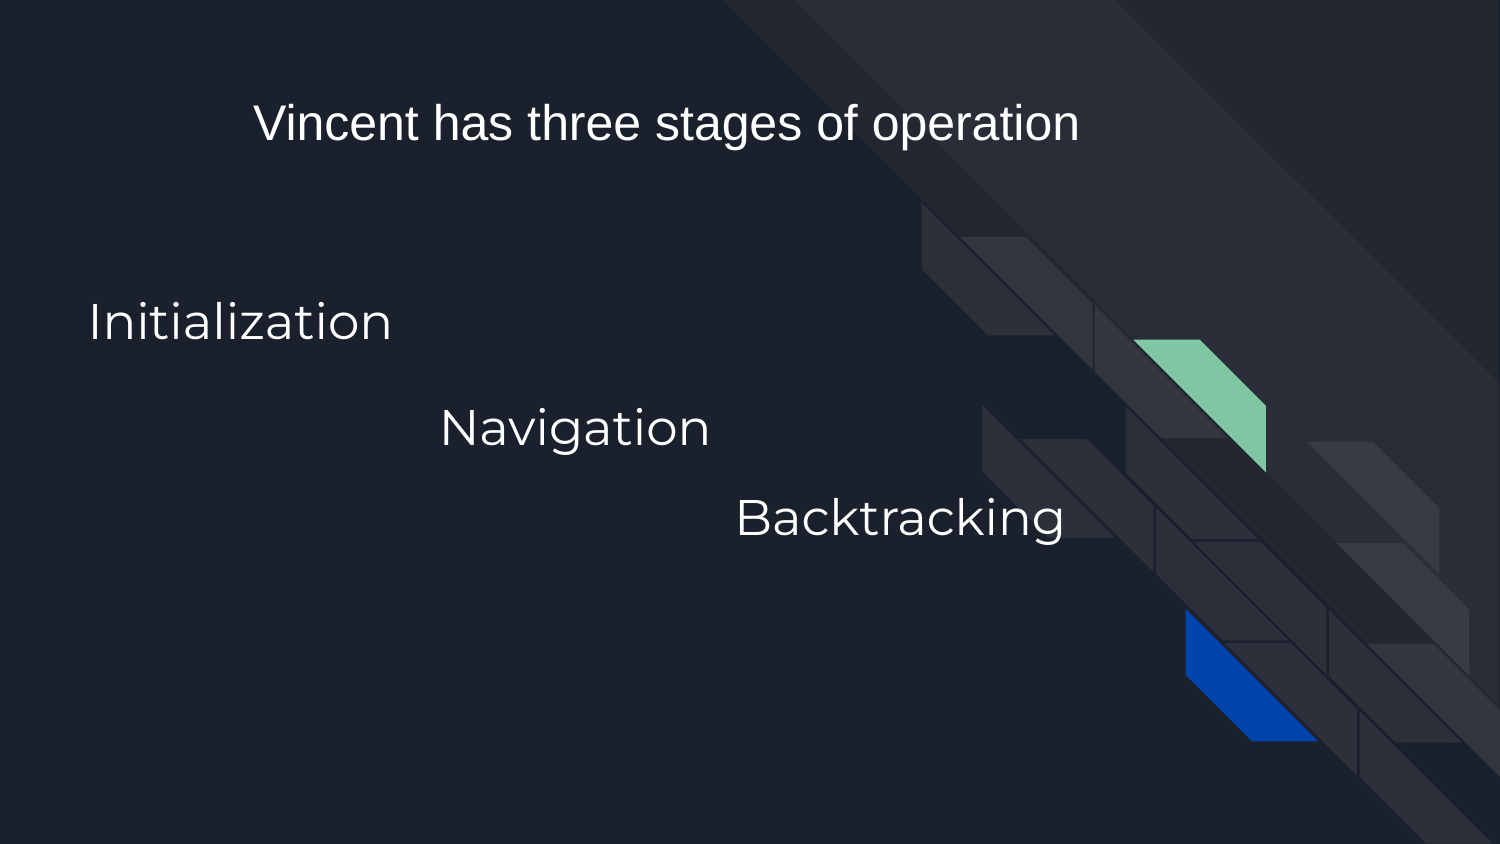

Vincent has three stages of operation
# Initialization
Navigation
Backtracking